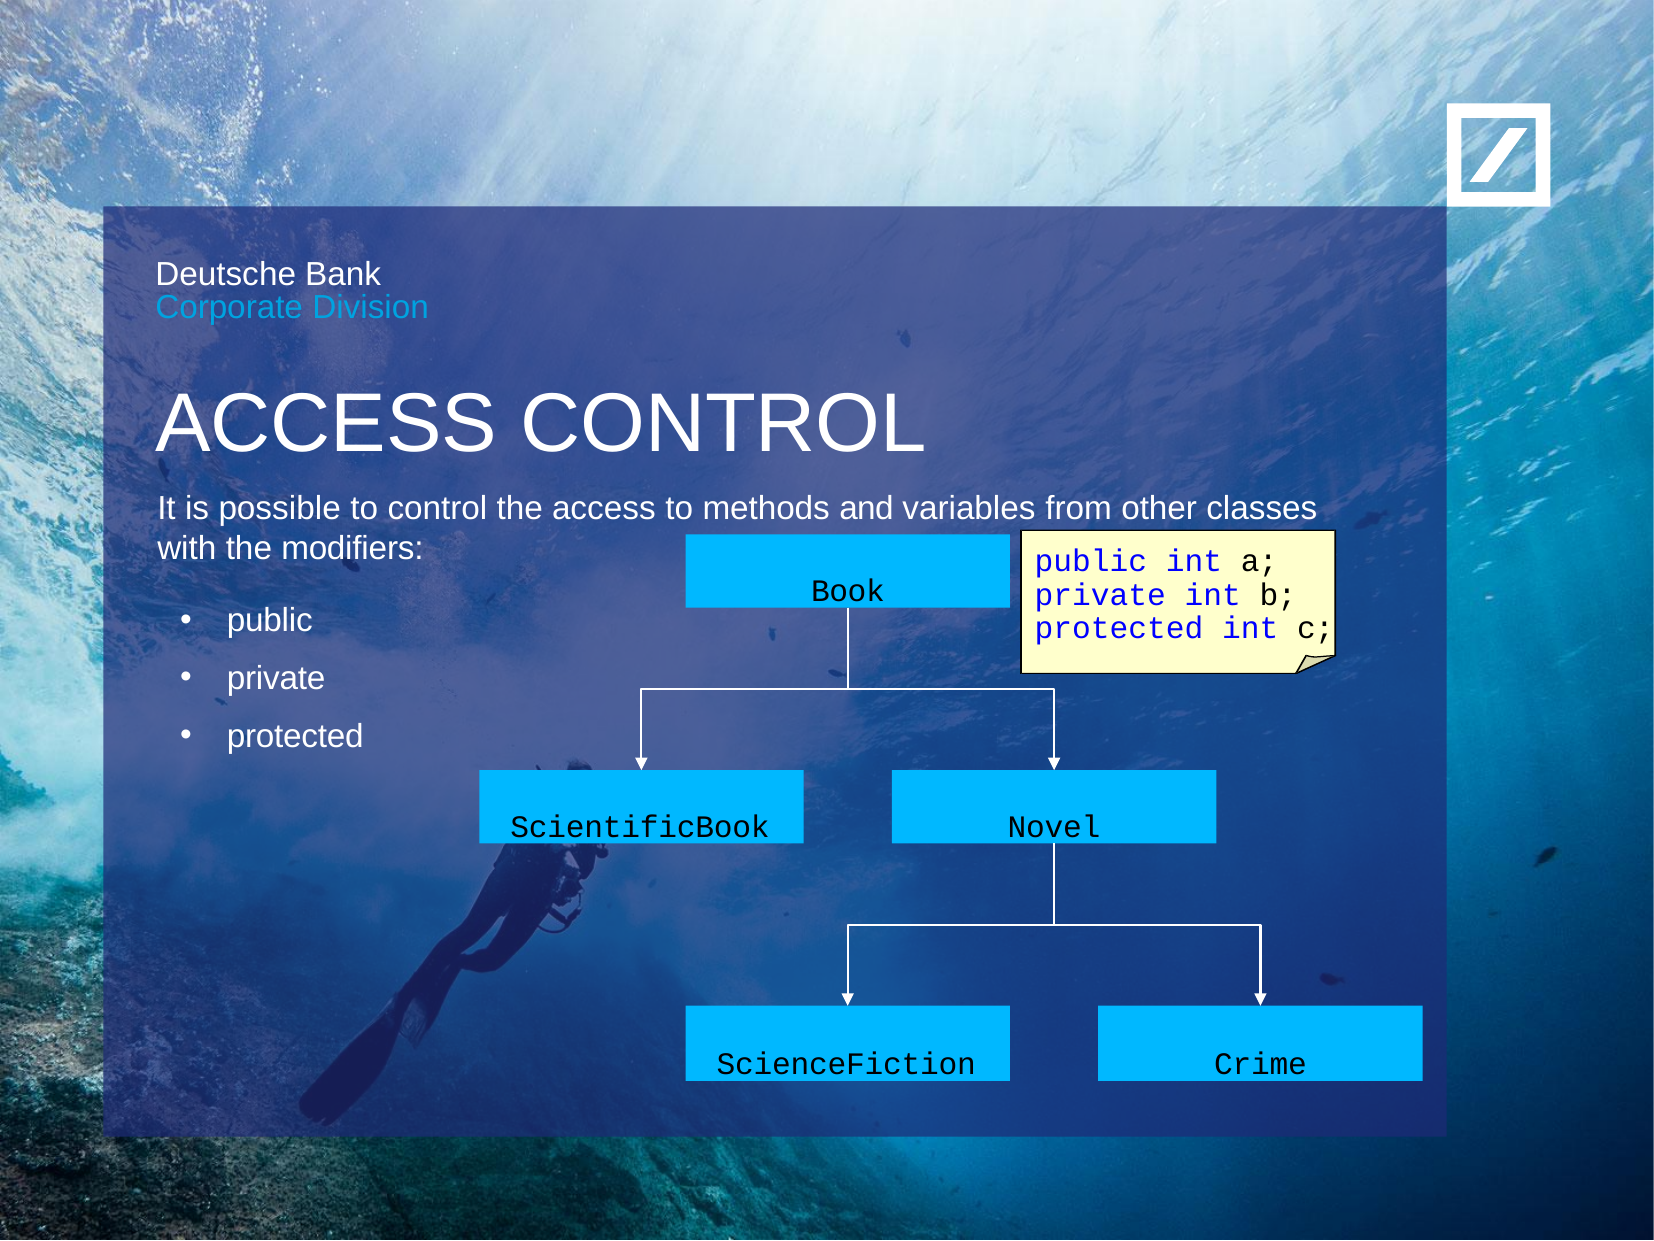

ACCESS CONTROL
It is possible to control the access to methods and variables from other classes with the modifiers:

Book
public int a; private int b; protected int c;
public
private
protected
ScientificBook
Novel

ScienceFiction

Crime